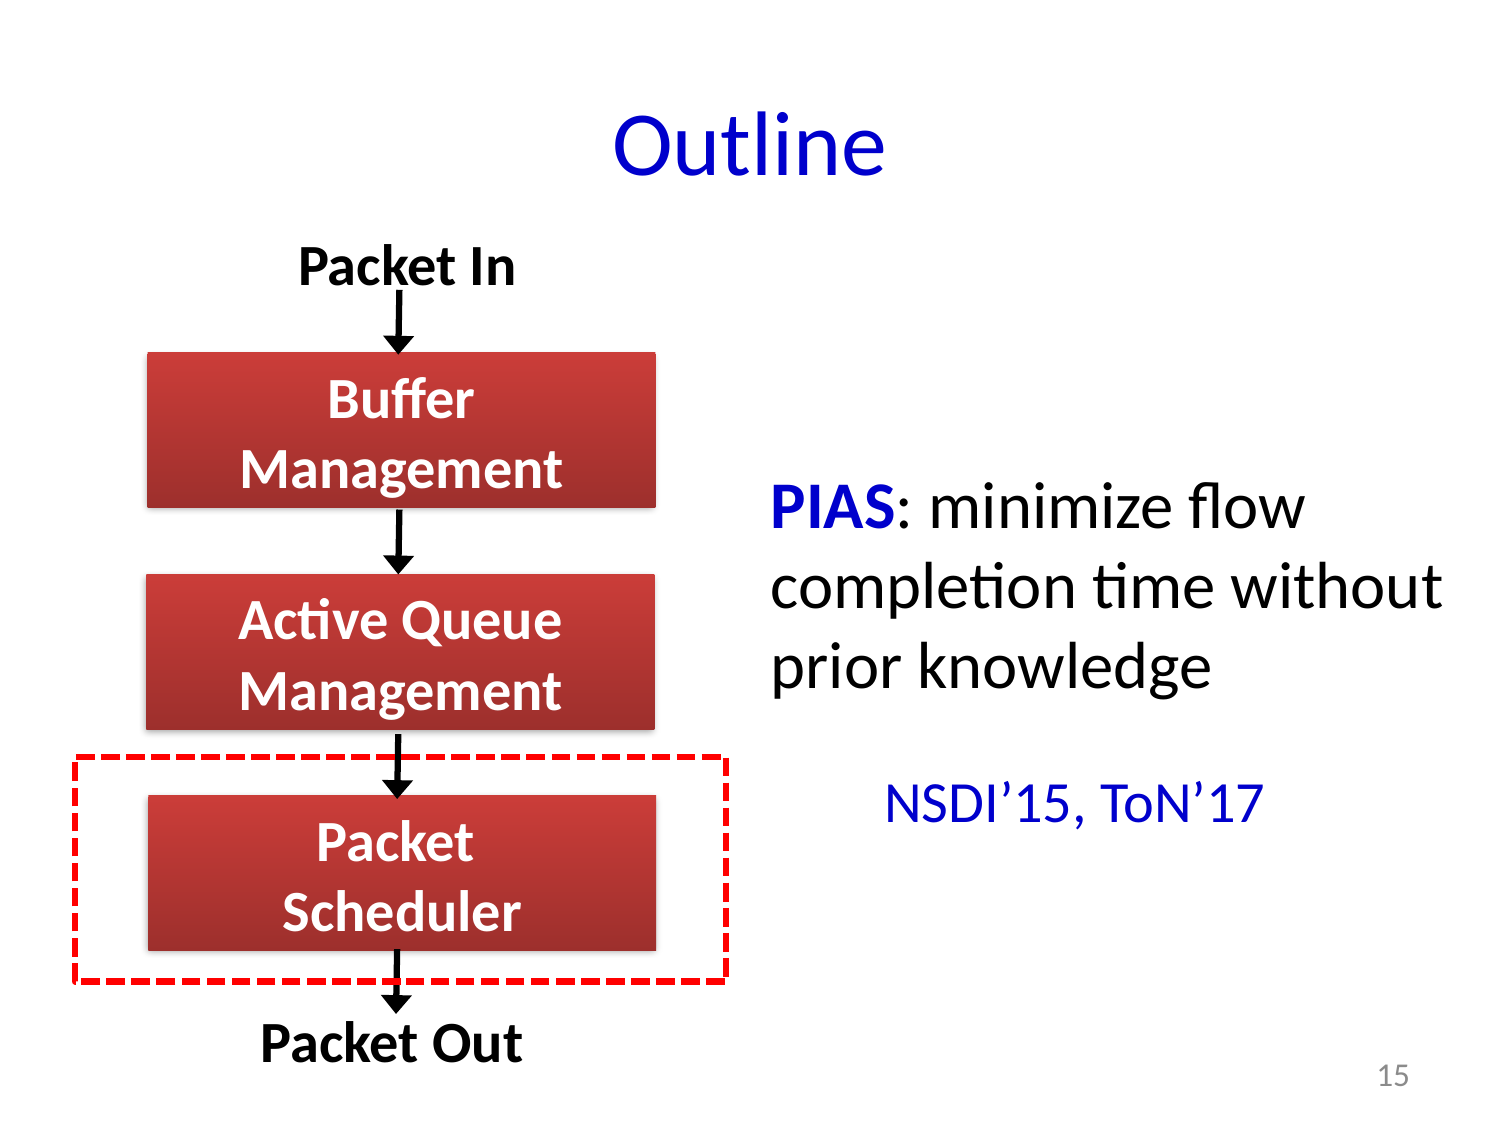

# Outline
Packet In
Buffer Management
PIAS: minimize flow completion time without prior knowledge
Active Queue Management

NSDI’15, ToN’17
Packet
Scheduler
Packet Out
15